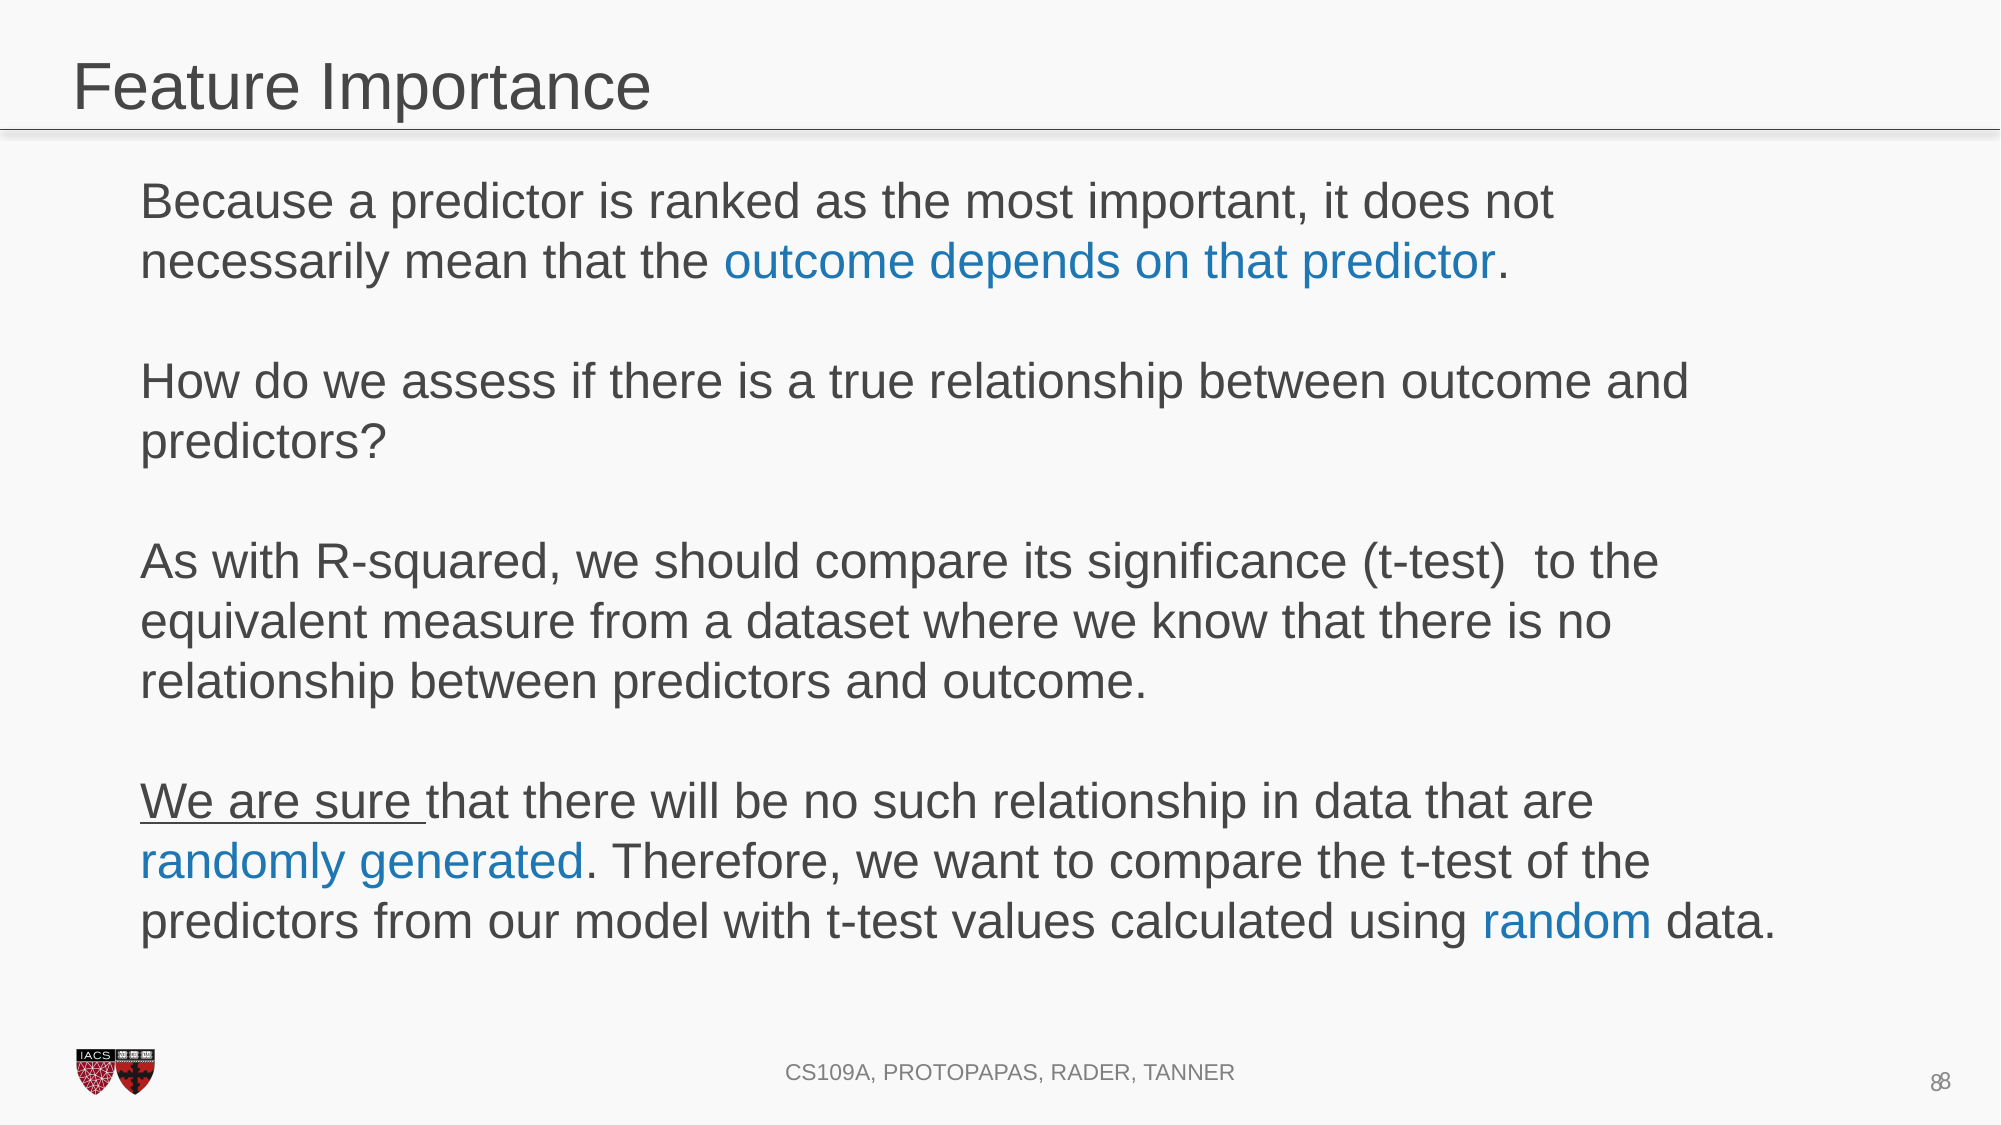

# Feature Importance
Because a predictor is ranked as the most important, it does not necessarily mean that the outcome depends on that predictor.

How do we assess if there is a true relationship between outcome and predictors?

As with R-squared, we should compare its significance (t-test)  to the equivalent measure from a dataset where we know that there is no relationship between predictors and outcome.

We are sure that there will be no such relationship in data that are randomly generated. Therefore, we want to compare the t-test of the predictors from our model with t-test values calculated using random data.

8